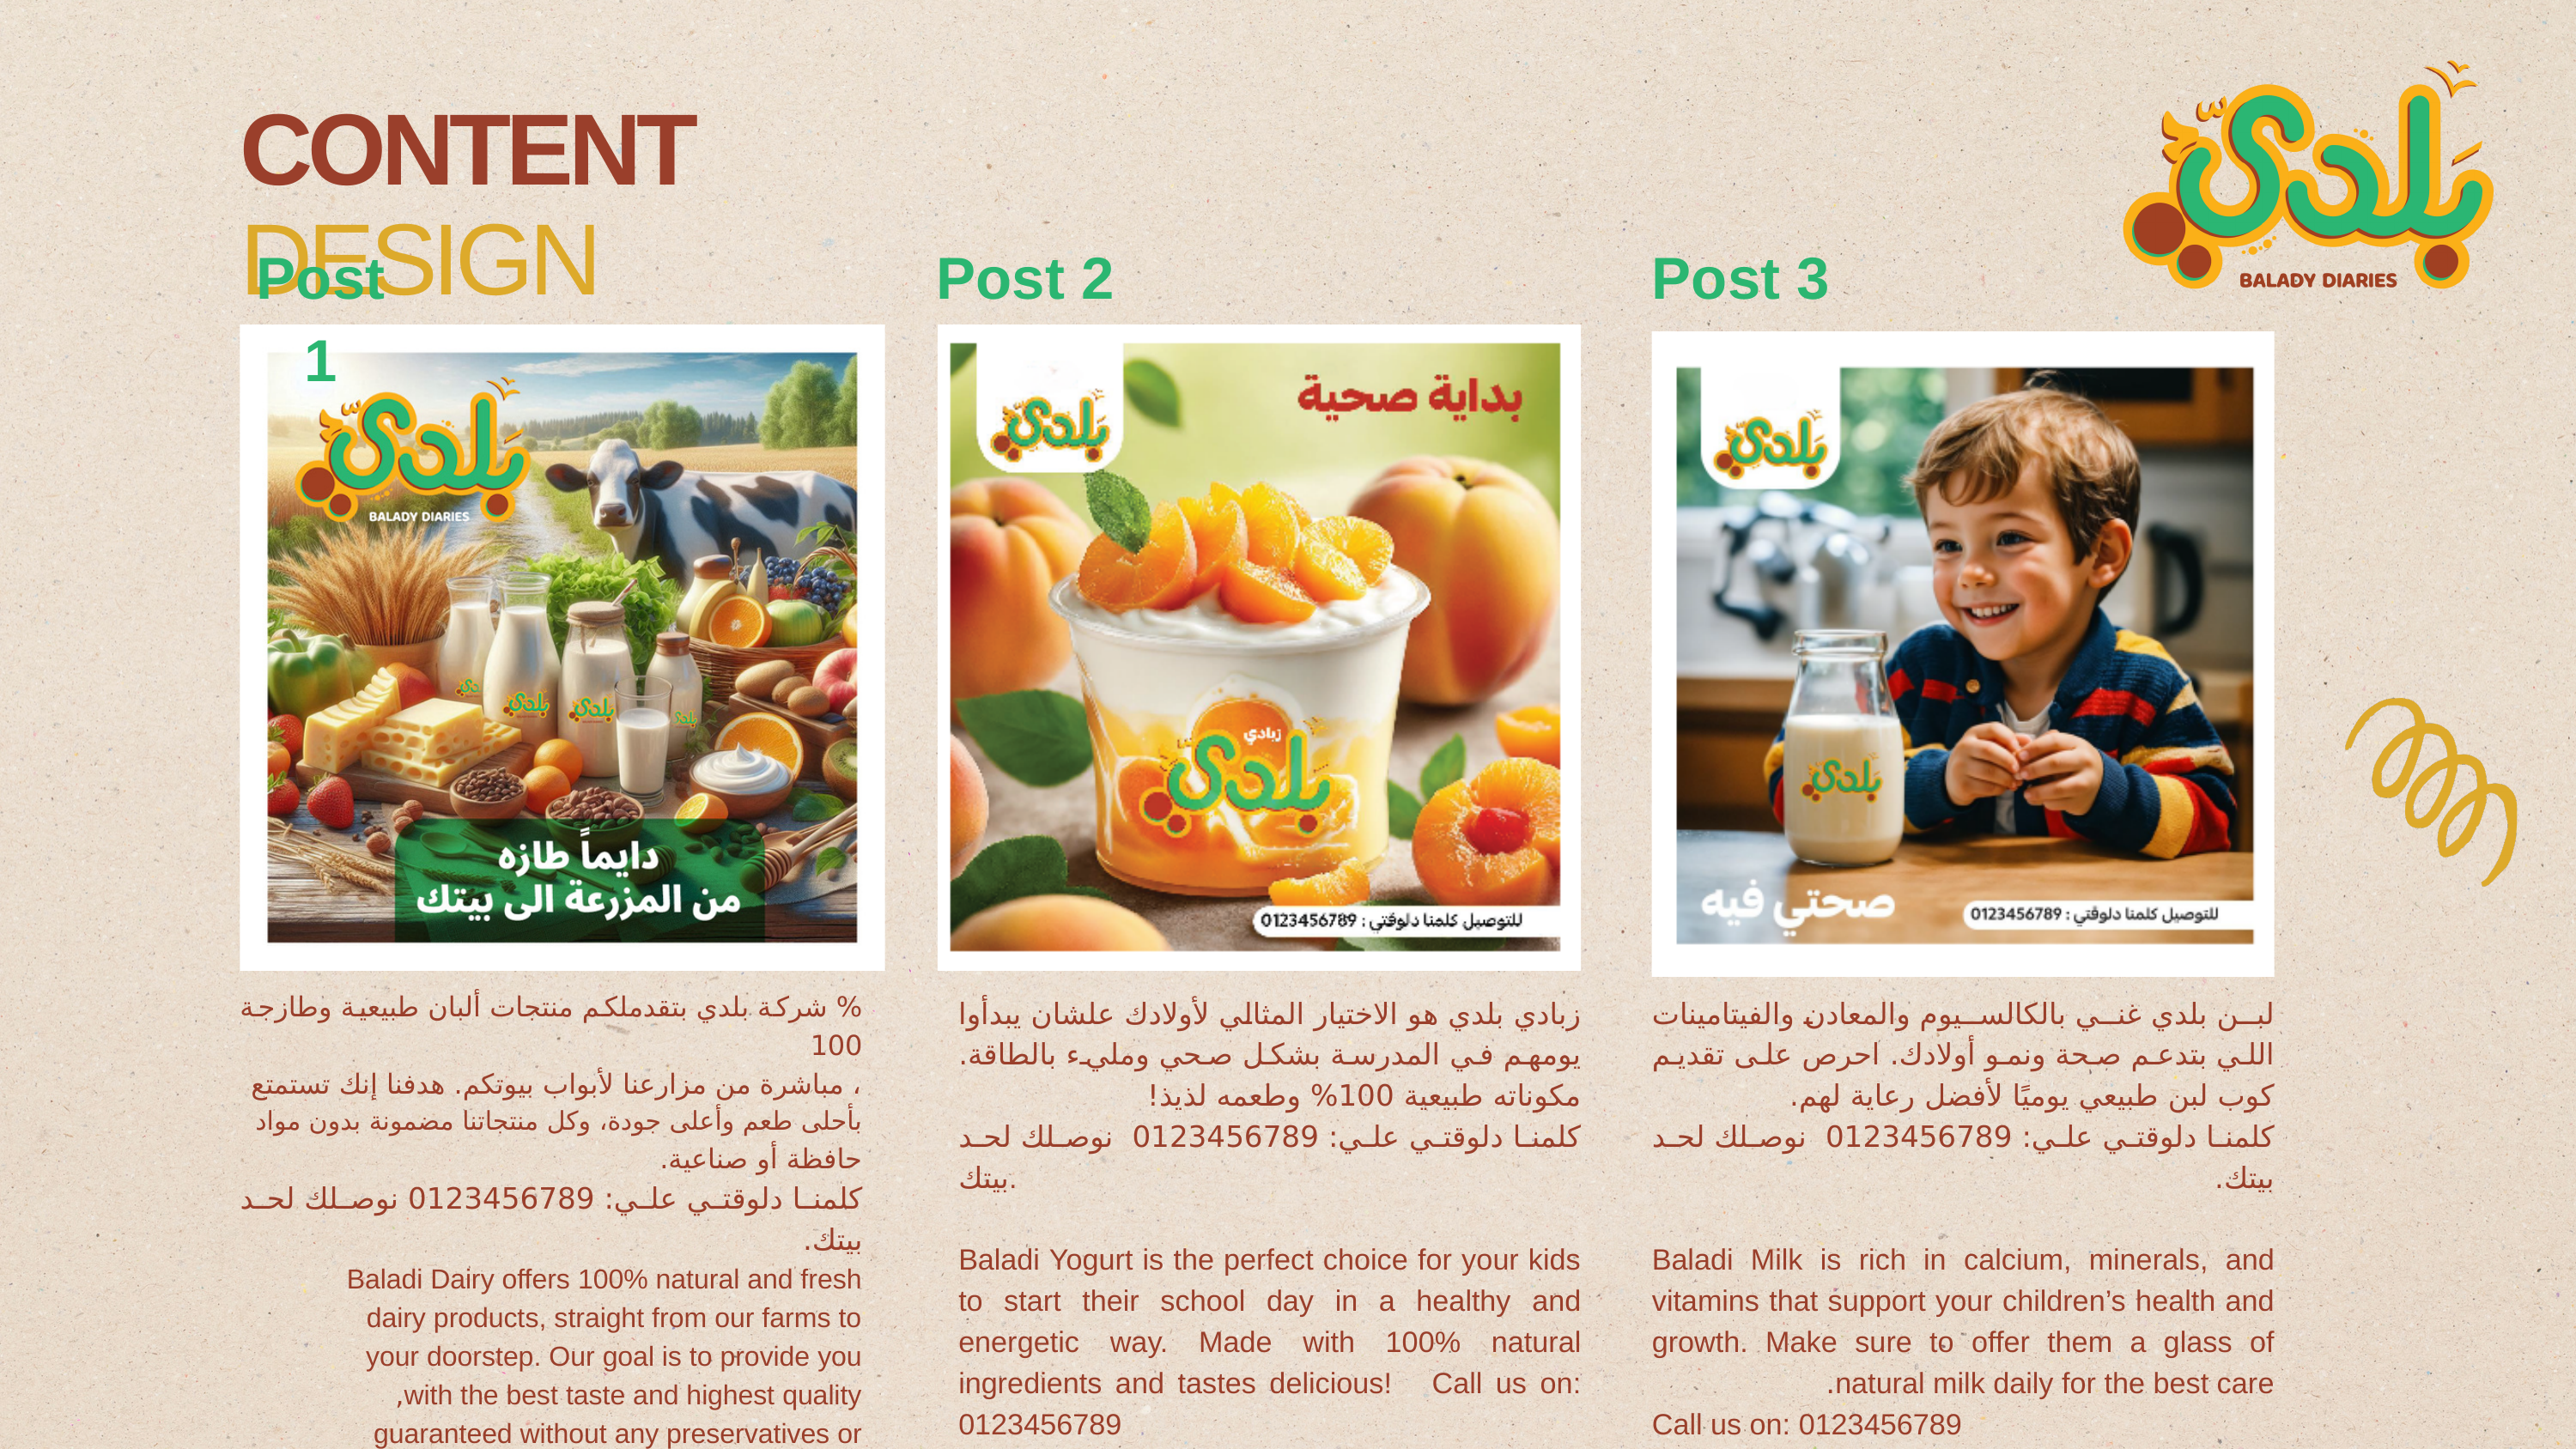

CONTENT  DESIGN
Post 1
Post 2
Post 3

% شركة بلدي بتقدملكم منتجات ألبان طبیعیة وطازجة 100
، مباشرة من مزارعنا لأبواب بیوتكم. ھدفنا إنك تستمتع
بأحلى طعم وأعلى جودة، وكل منتجاتنا مضمونة بدون مواد
حافظة أو صناعیة.
كلمنا دلوقتي علي: 0123456789 نوصلك لحد بیتك.
Baladi Dairy offers 100% natural and fresh
dairy products, straight from our farms to
your doorstep. Our goal is to provide you
with the best taste and highest quality,
guaranteed without any preservatives or
artificial ingredients.Call us on: 0123456789

زبادي بلدي هو الاختيار المثالي لأولادك علشان يبدأوا يومهم في المدرسة بشكل صحي ومليء بالطاقة. مكوناته طبيعية 100% وطعمه لذيذ!
كلمنا دلوقتي علي: 0123456789  نوصلك لحد بيتك.

Baladi Yogurt is the perfect choice for your kids to start their school day in a healthy and energetic way. Made with 100% natural ingredients and tastes delicious!   Call us on: 0123456789

لبن بلدي غني بالكالسيوم والمعادن والفيتامينات اللي بتدعم صحة ونمو أولادك. احرص على تقديم كوب لبن طبيعي يوميًا لأفضل رعاية لهم.
كلمنا دلوقتي علي: 0123456789  نوصلك لحد بيتك.

Baladi Milk is rich in calcium, minerals, and vitamins that support your children’s health and growth. Make sure to offer them a glass of natural milk daily for the best care.
Call us on: 0123456789